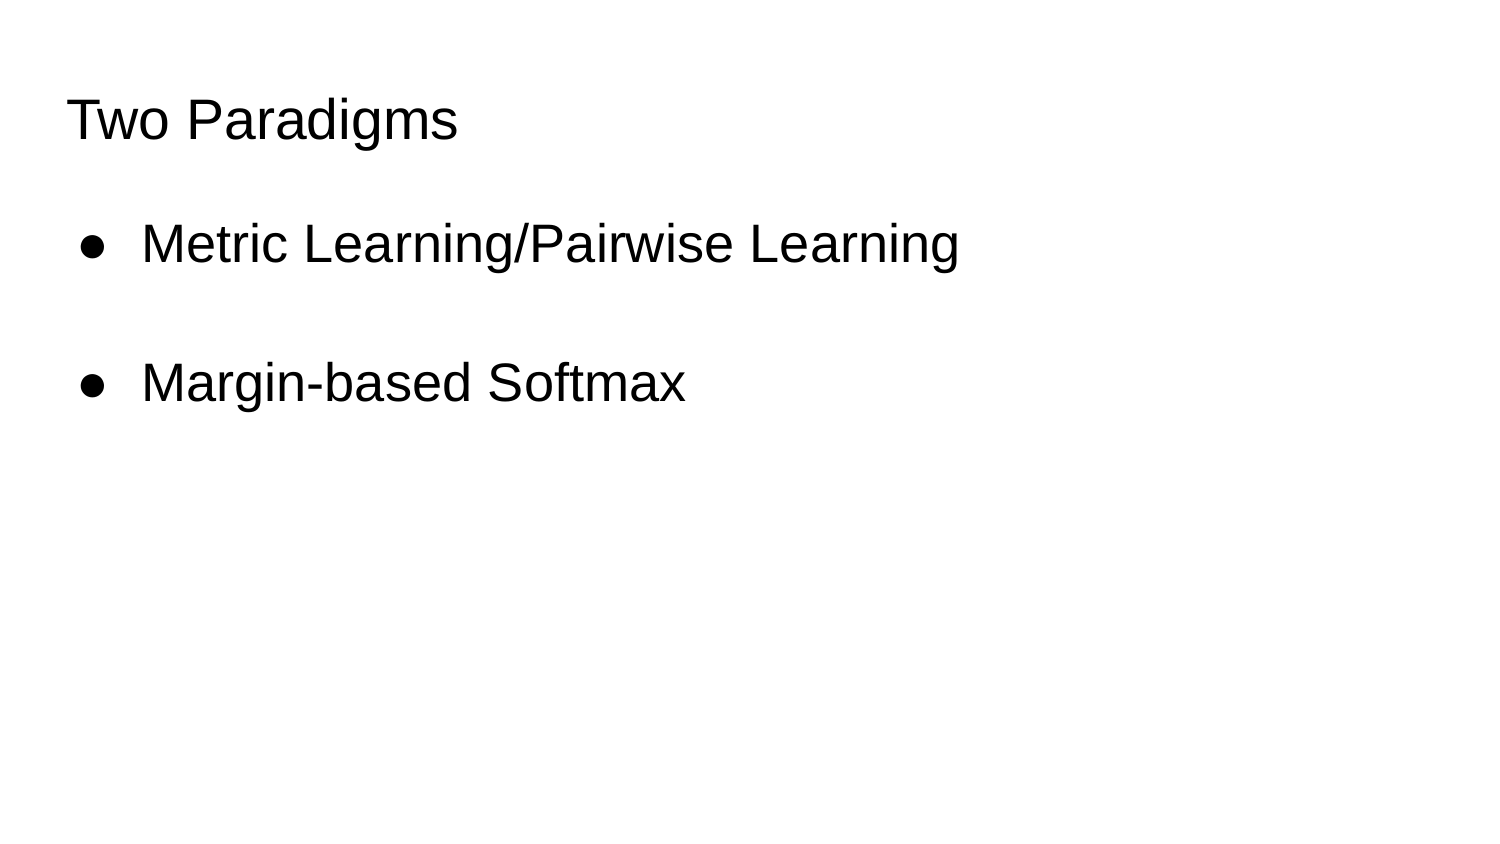

# Two Paradigms
Metric Learning/Pairwise Learning

Margin-based Softmax